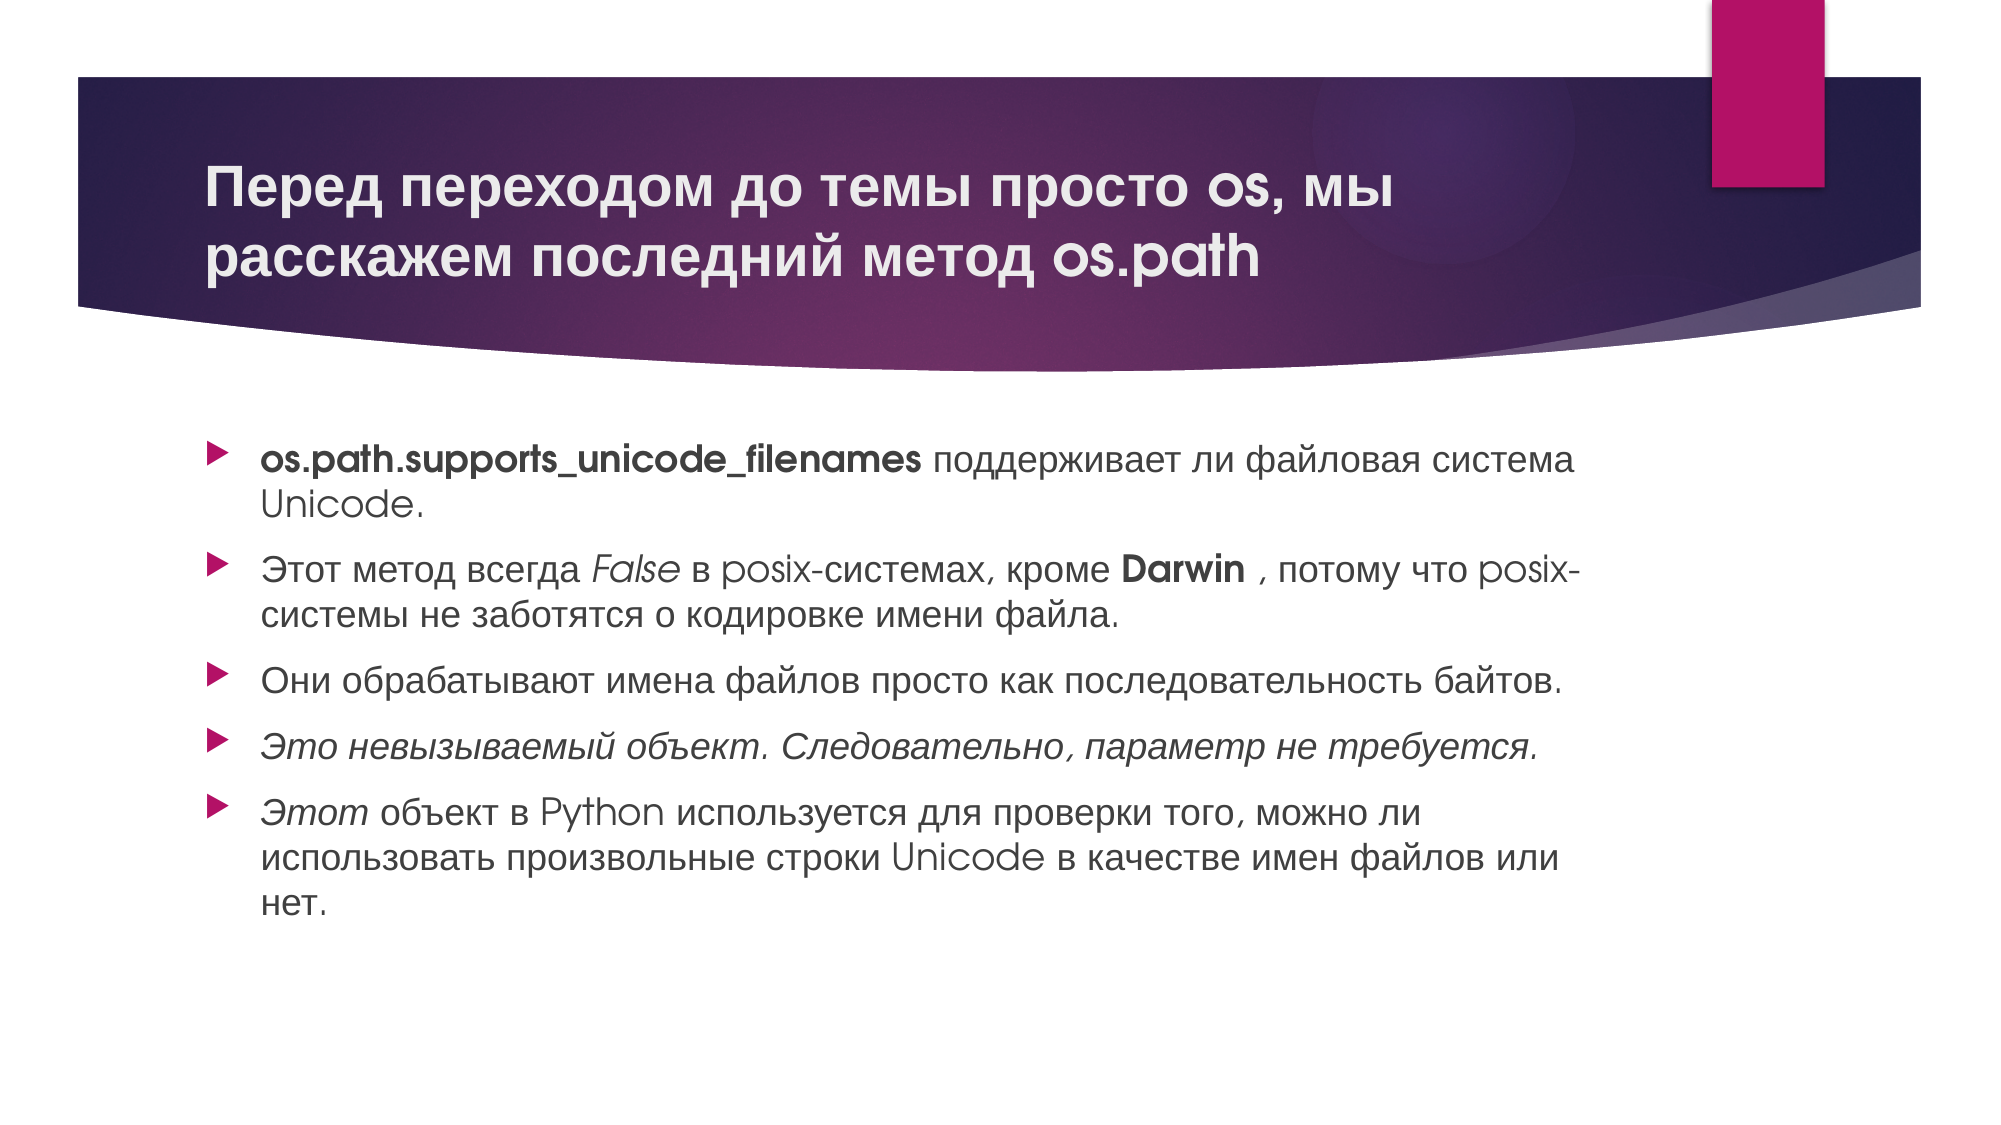

# Перед переходом до темы просто os, мы расскажем последний метод os.path
os.path.supports_unicode_filenames поддерживает ли файловая система Unicode.
Этот метод всегда False в posix-системах, кроме Darwin , потому что posix-системы не заботятся о кодировке имени файла.
Они обрабатывают имена файлов просто как последовательность байтов.
Это невызываемый объект. Следовательно, параметр не требуется.
Этот объект в Python используется для проверки того, можно ли использовать произвольные строки Unicode в качестве имен файлов или нет.